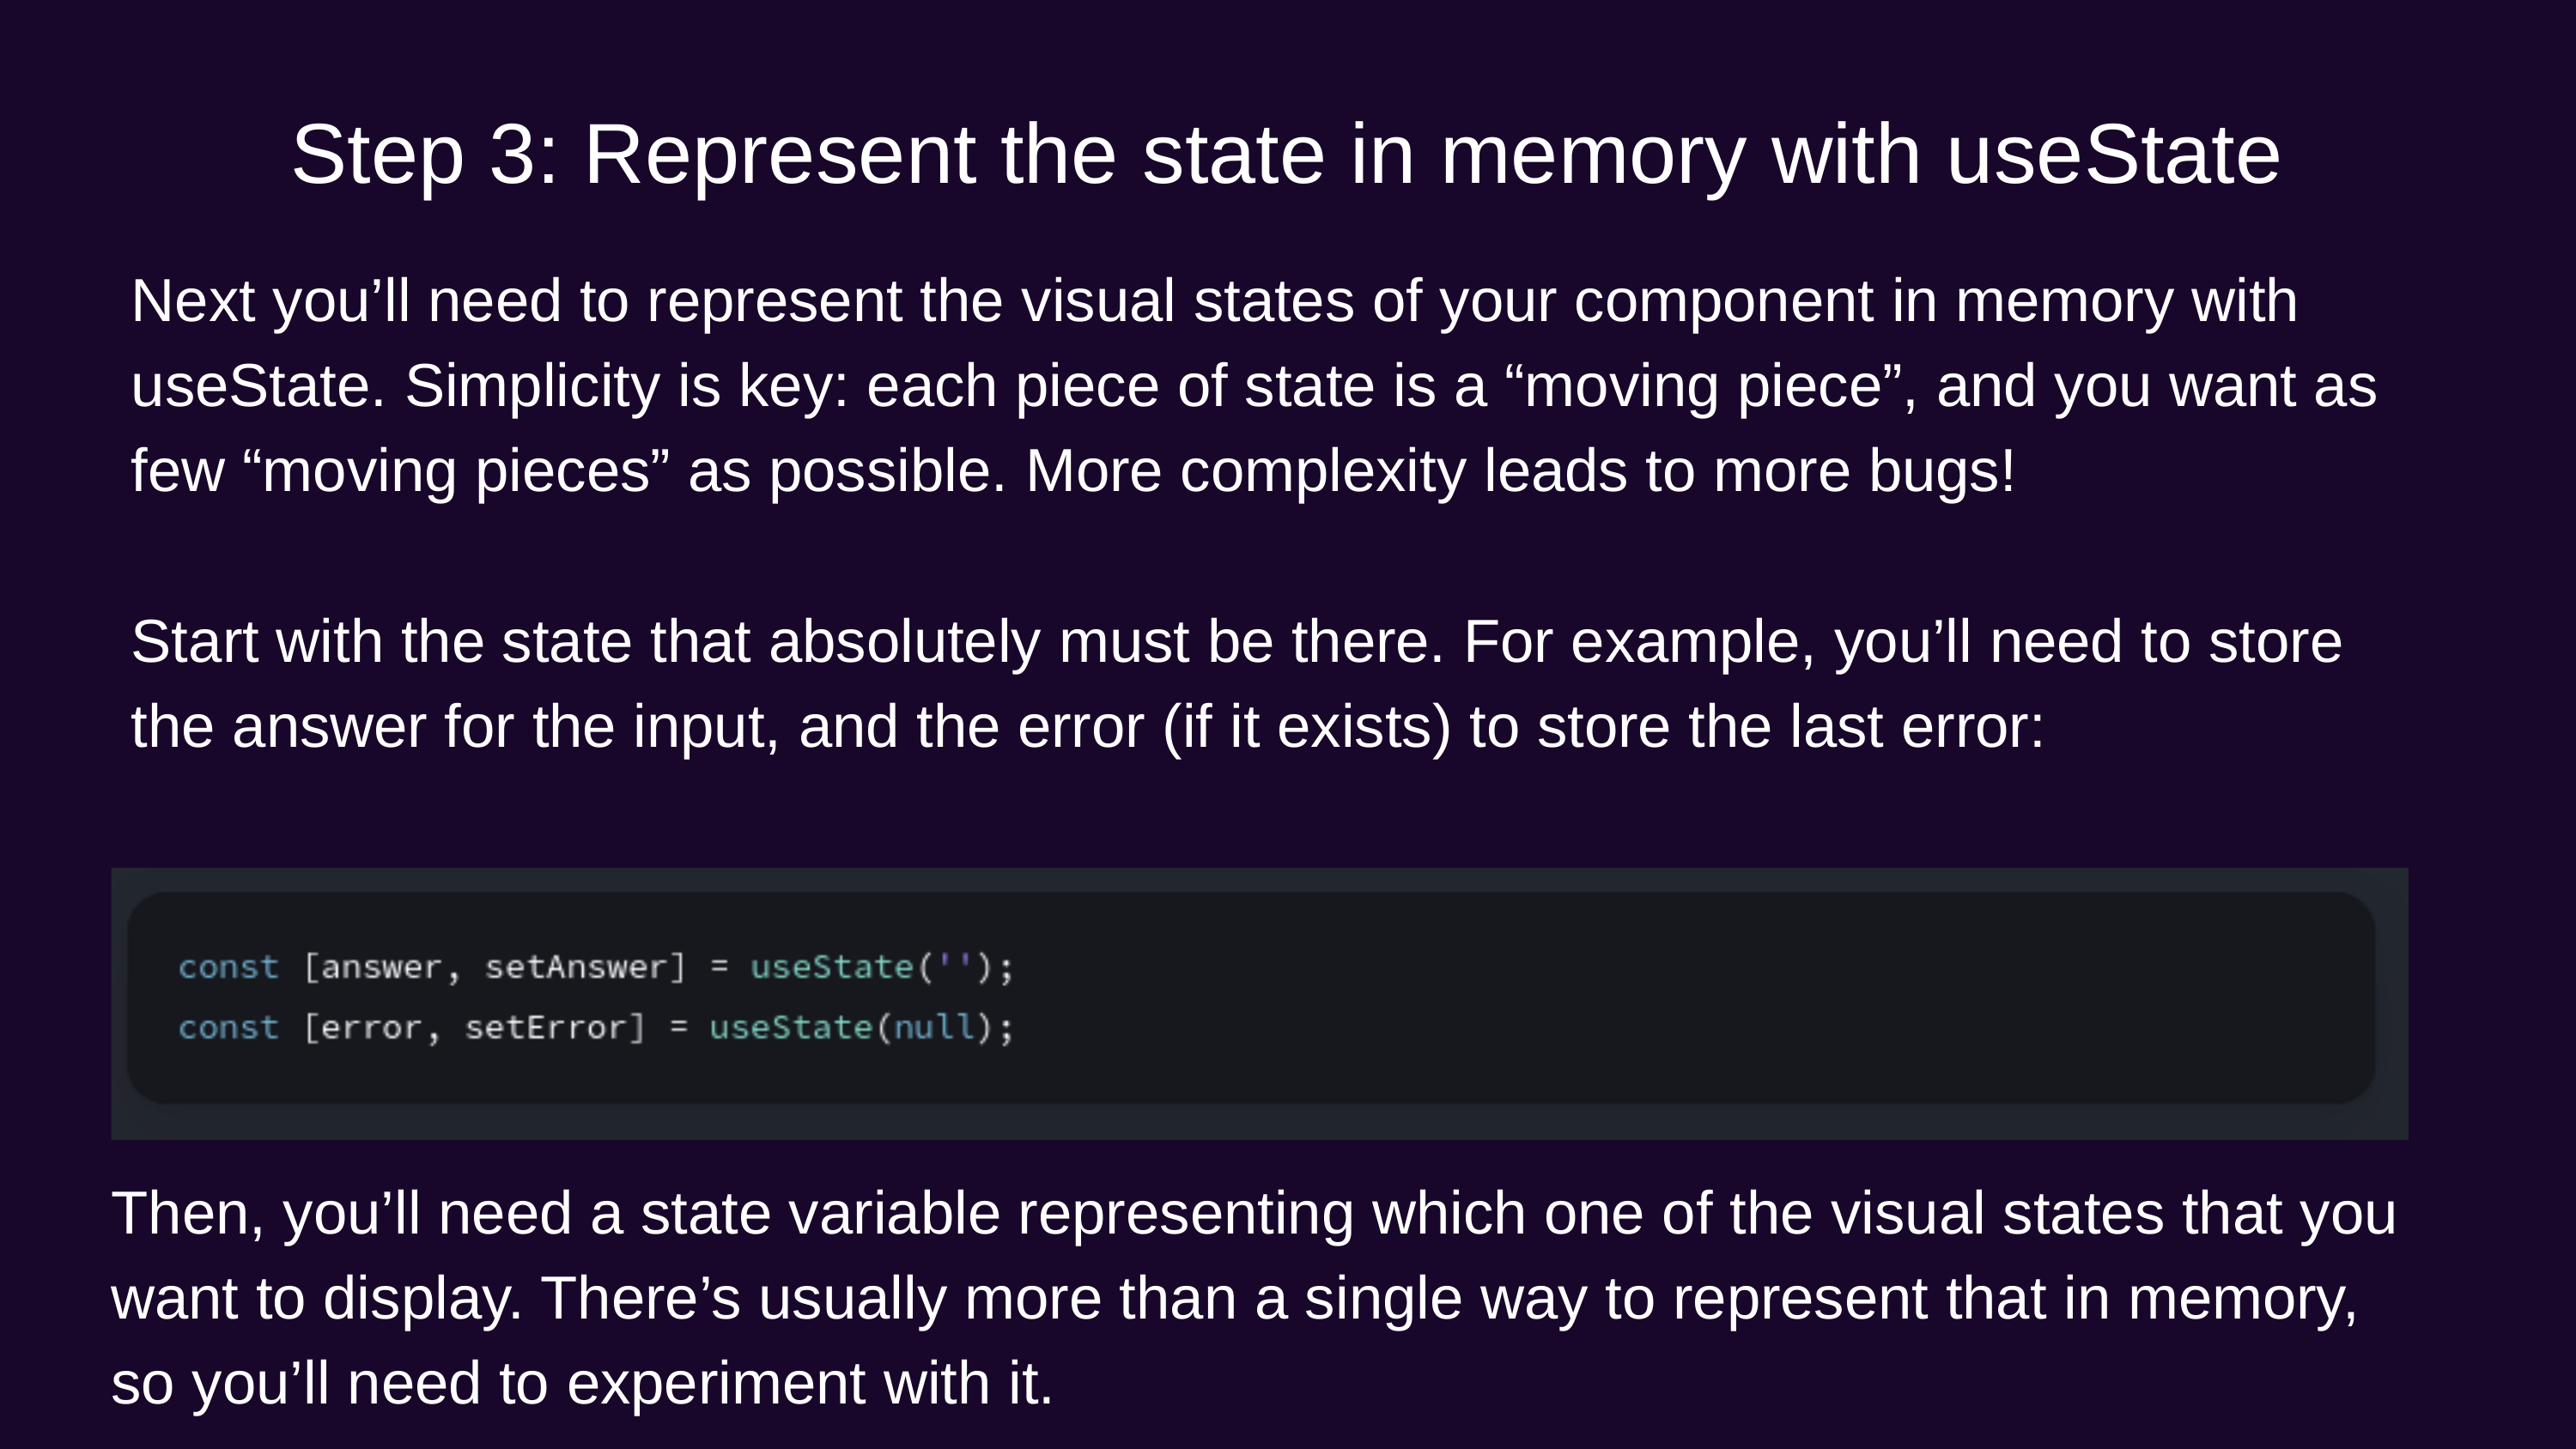

Step 3: Represent the state in memory with useState
Next you’ll need to represent the visual states of your component in memory with useState. Simplicity is key: each piece of state is a “moving piece”, and you want as few “moving pieces” as possible. More complexity leads to more bugs!

Start with the state that absolutely must be there. For example, you’ll need to store the answer for the input, and the error (if it exists) to store the last error:

Then, you’ll need a state variable representing which one of the visual states that you want to display. There’s usually more than a single way to represent that in memory, so you’ll need to experiment with it.